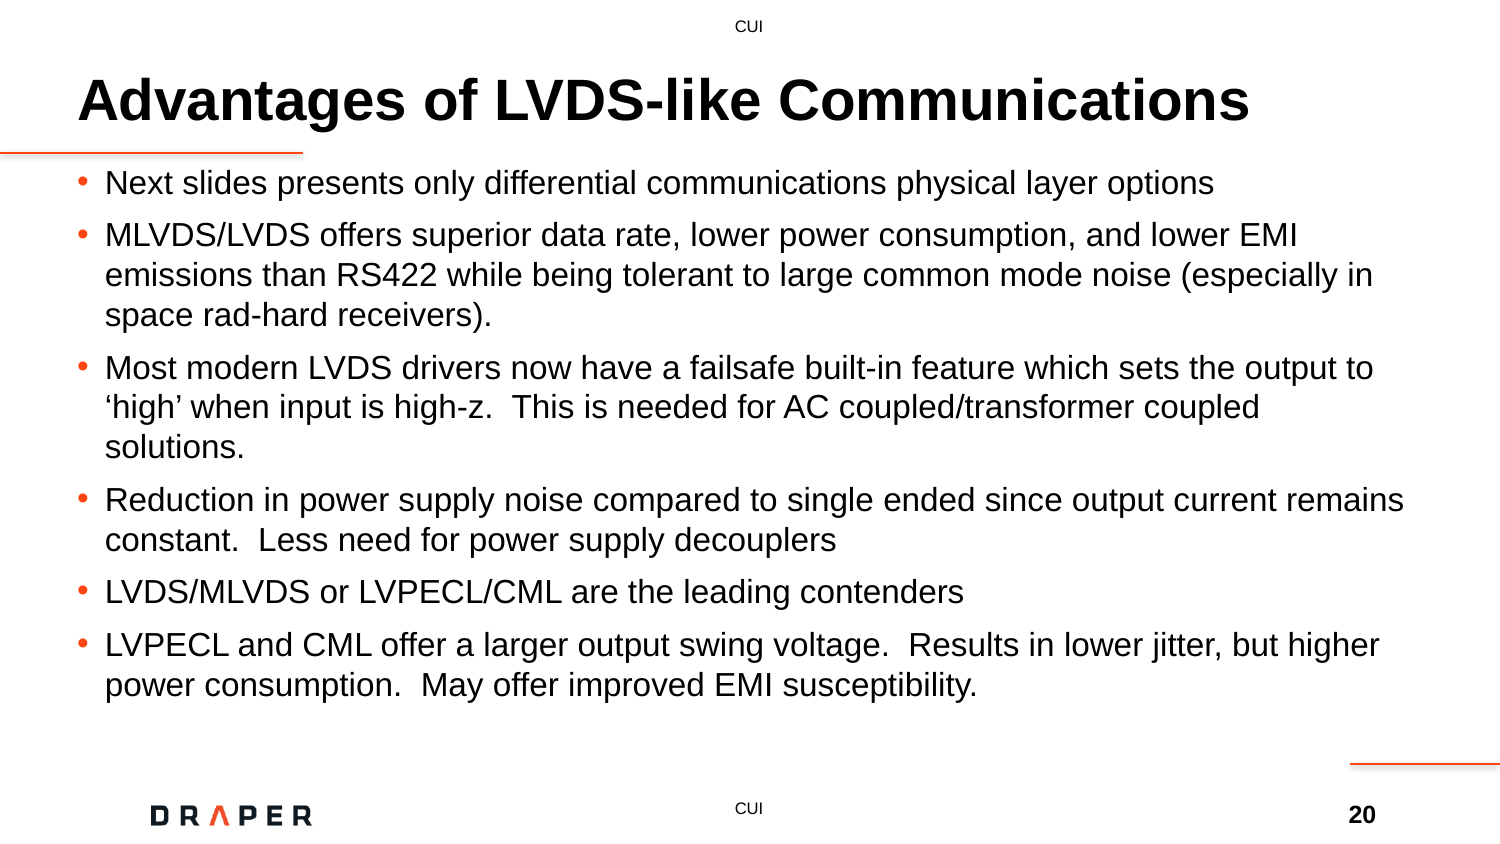

# Advantages of LVDS-like Communications
Next slides presents only differential communications physical layer options
MLVDS/LVDS offers superior data rate, lower power consumption, and lower EMI emissions than RS422 while being tolerant to large common mode noise (especially in space rad-hard receivers).
Most modern LVDS drivers now have a failsafe built-in feature which sets the output to ‘high’ when input is high-z.  This is needed for AC coupled/transformer coupled solutions.
Reduction in power supply noise compared to single ended since output current remains constant.  Less need for power supply decouplers
LVDS/MLVDS or LVPECL/CML are the leading contenders
LVPECL and CML offer a larger output swing voltage.  Results in lower jitter, but higher power consumption.  May offer improved EMI susceptibility.
20